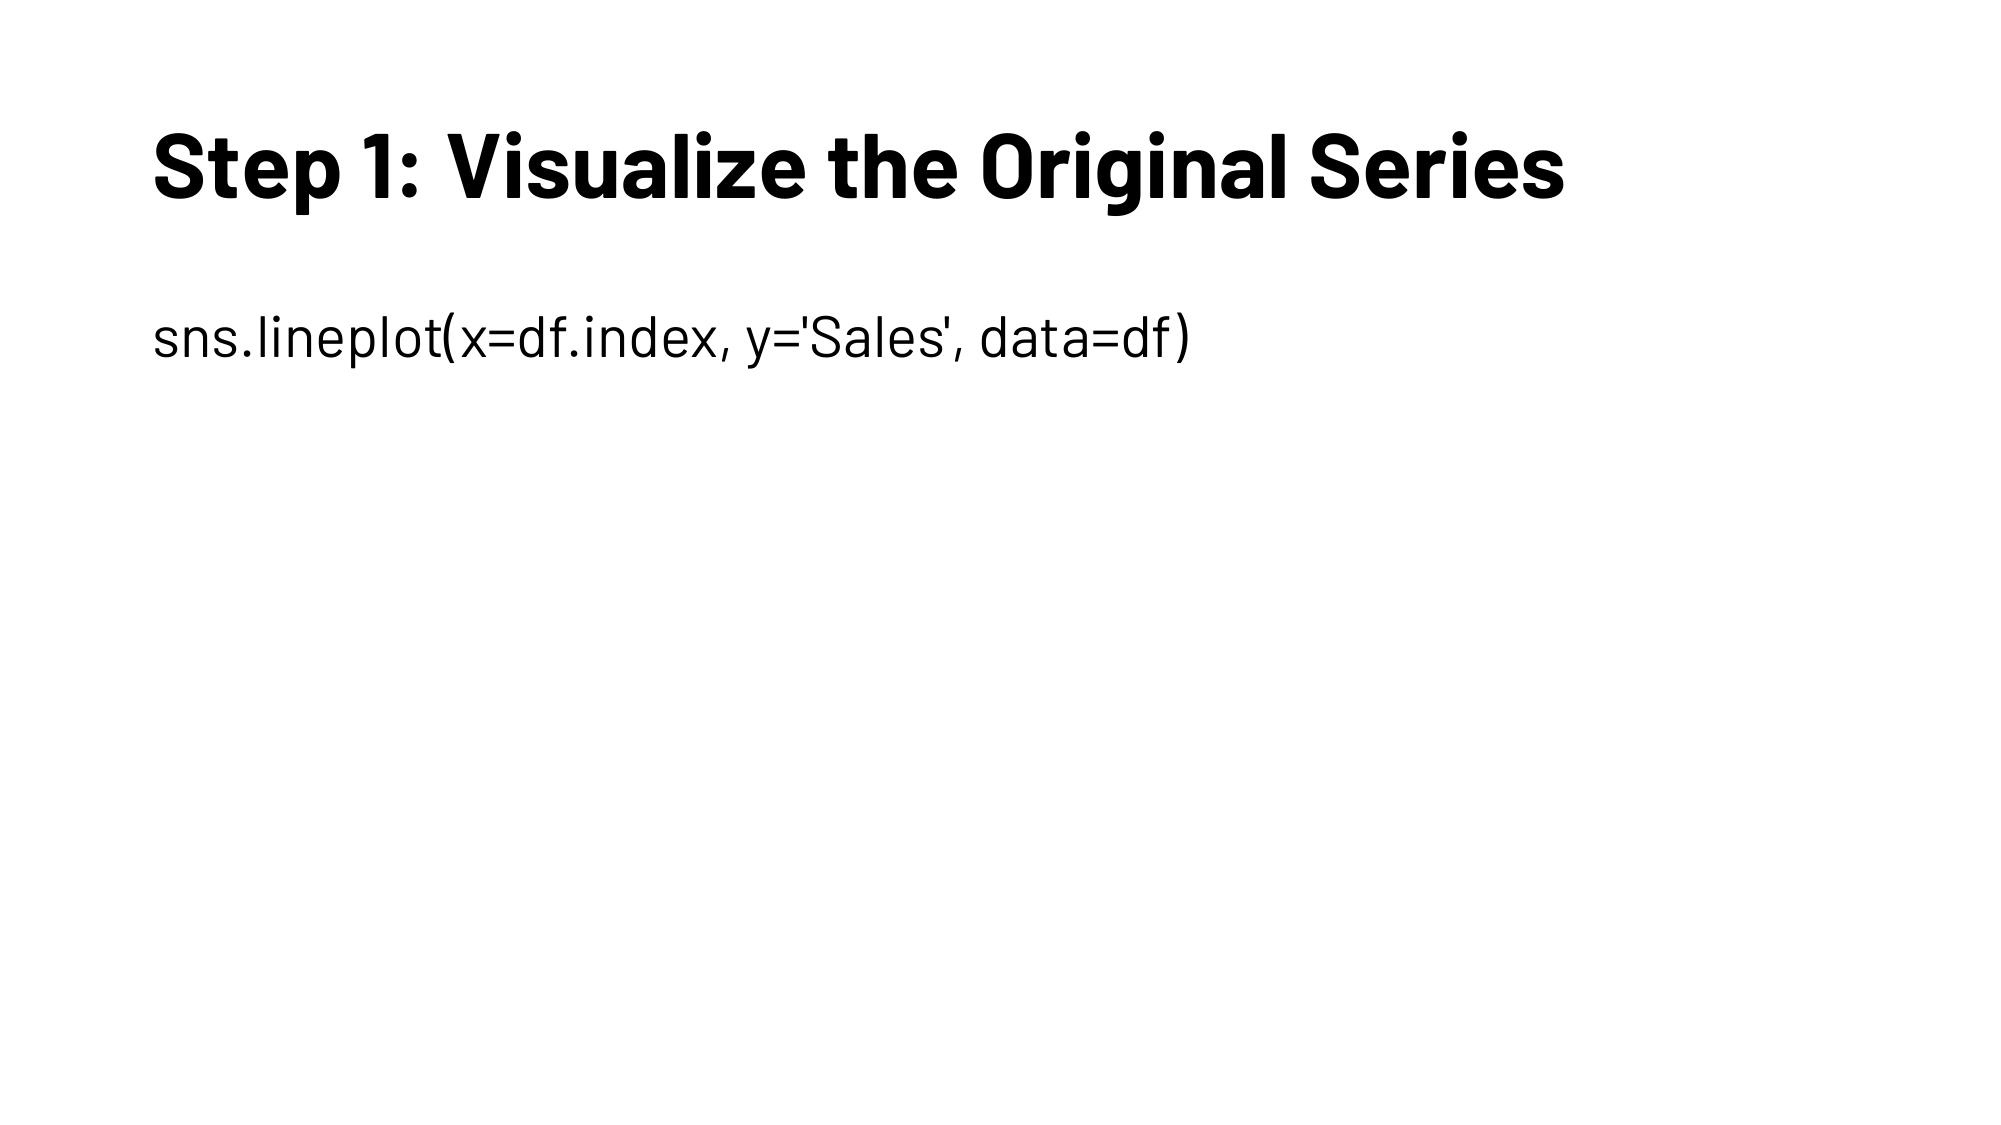

# Step 1: Visualize the Original Series
sns.lineplot(x=df.index, y='Sales', data=df)